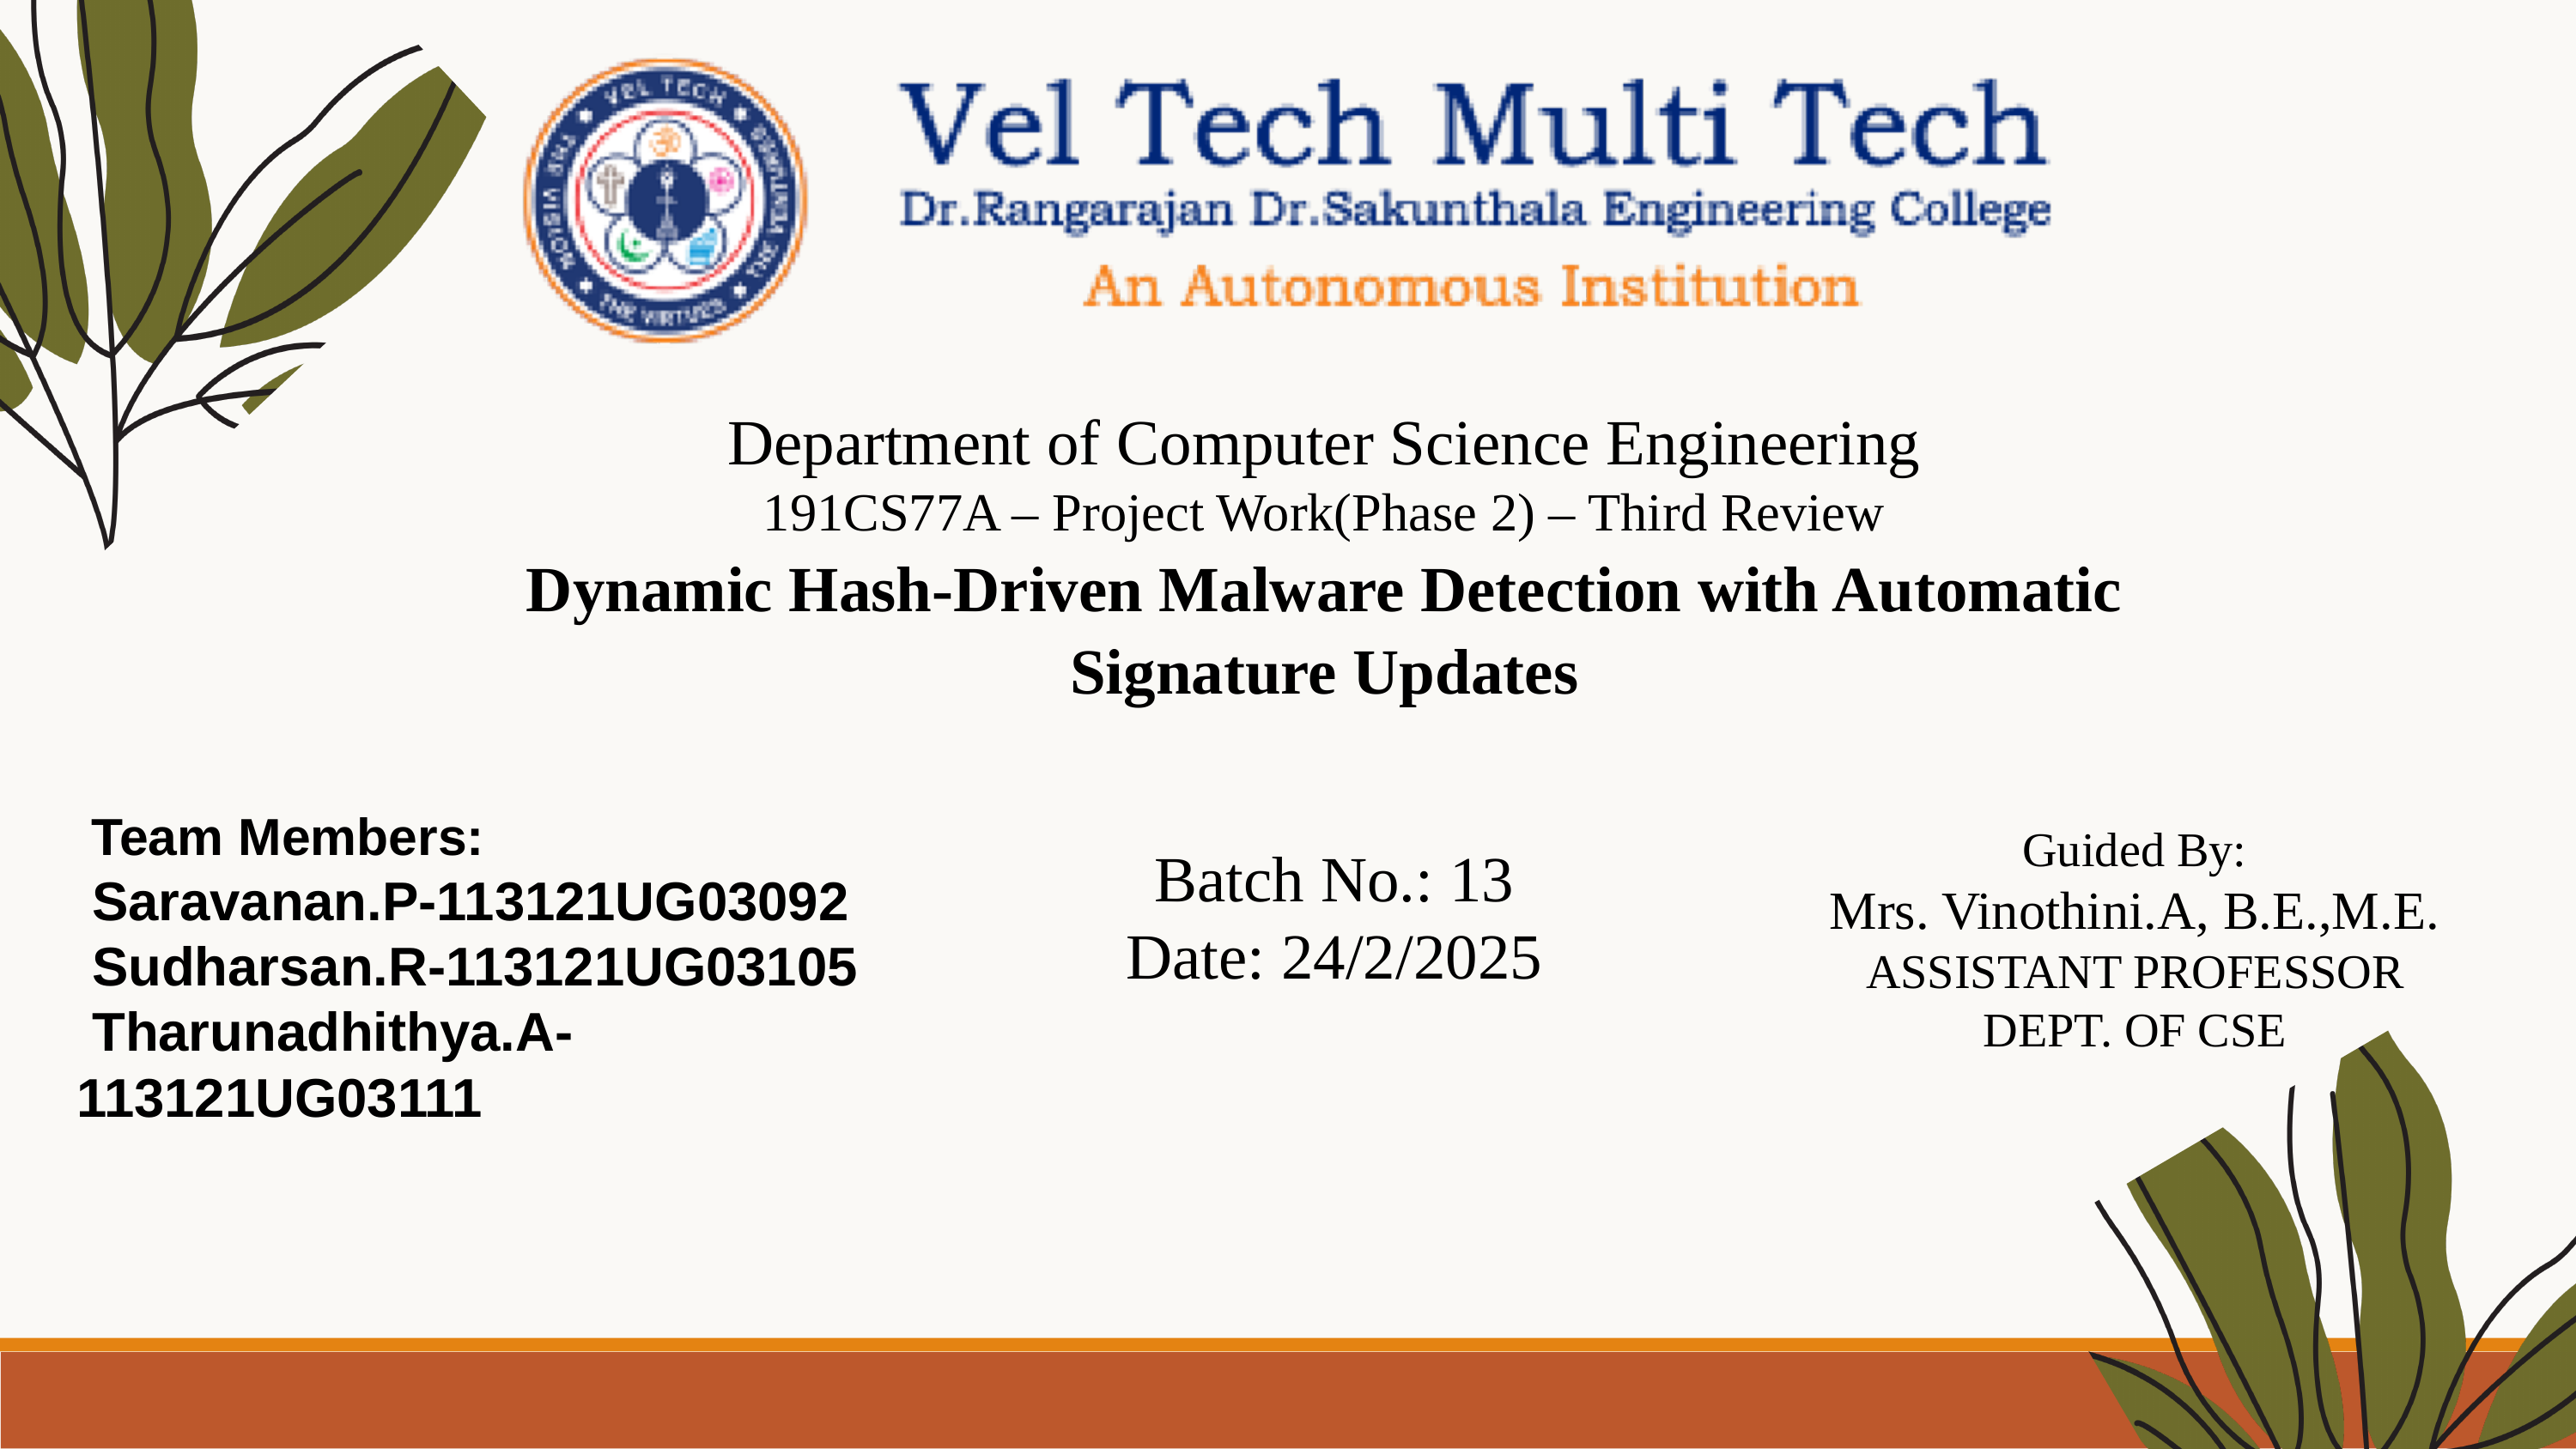

Department of Computer Science Engineering
191CS77A – Project Work(Phase 2) – Third Review
Dynamic Hash-Driven Malware Detection with Automatic Signature Updates

 Team Members:
 Saravanan.P-113121UG03092
 Sudharsan.R-113121UG03105
 Tharunadhithya.A-113121UG03111
Guided By:
Mrs. Vinothini.A, B.E.,M.E.
ASSISTANT PROFESSOR
DEPT. OF CSE
Batch No.: 13
Date: 24/2/2025